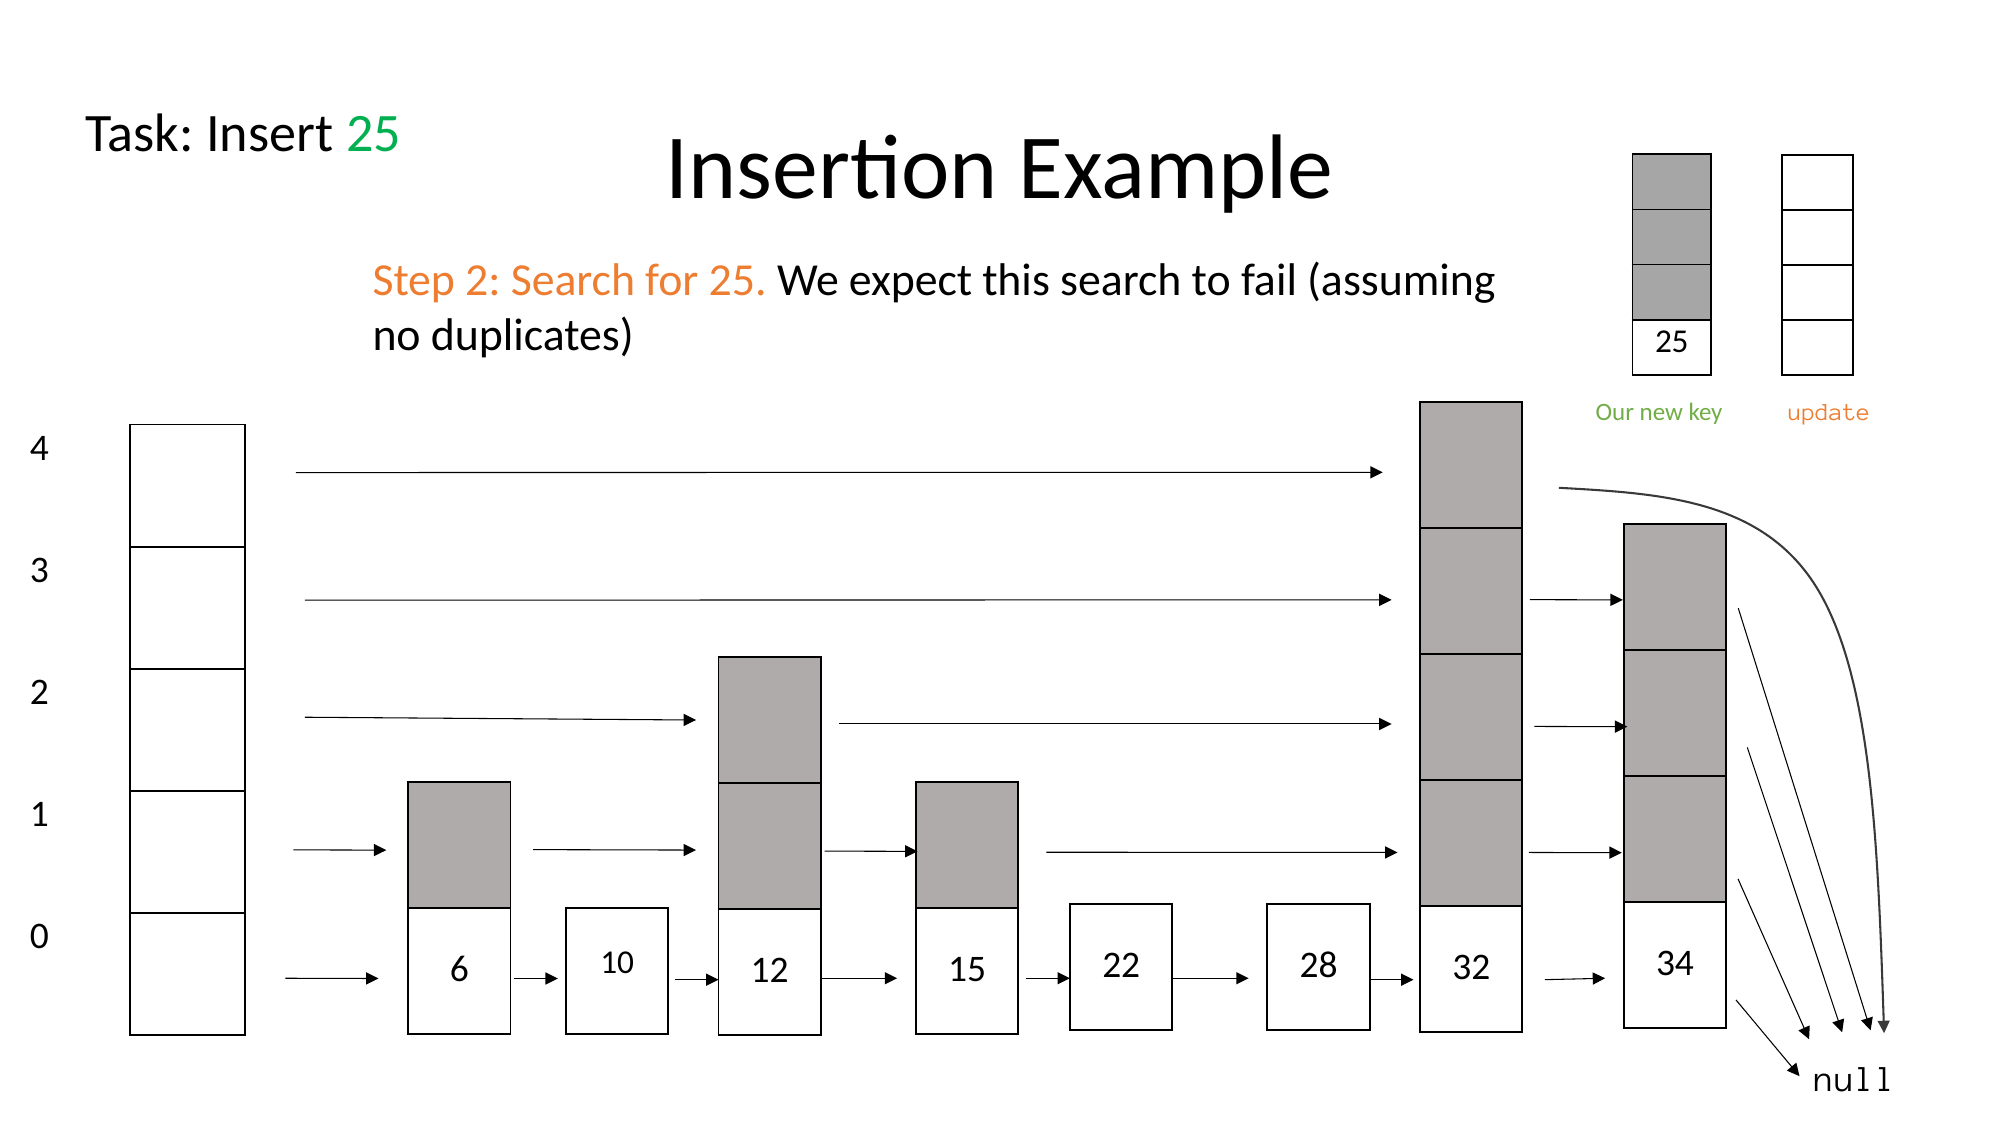

# Insertion Example
Task: Insert 25
|  |
| --- |
|  |
|  |
| 25 |
|  |
| --- |
|  |
|  |
|  |
Step 2: Search for 25. We expect this search to fail (assuming no duplicates)
update
Our new key
|  |
| --- |
|  |
|  |
|  |
| 32 |
| 4 |  |
| --- | --- |
| 3 |  |
| 2 |  |
| 1 |  |
| 0 |  |

|  |
| --- |
|  |
|  |
| 34 |
|  |
| --- |
|  |
| 12 |
|  |
| --- |
| 6 |
|  |
| --- |
| 15 |
| 22 |
| --- |
| 28 |
| --- |
| 10 |
| --- |
null